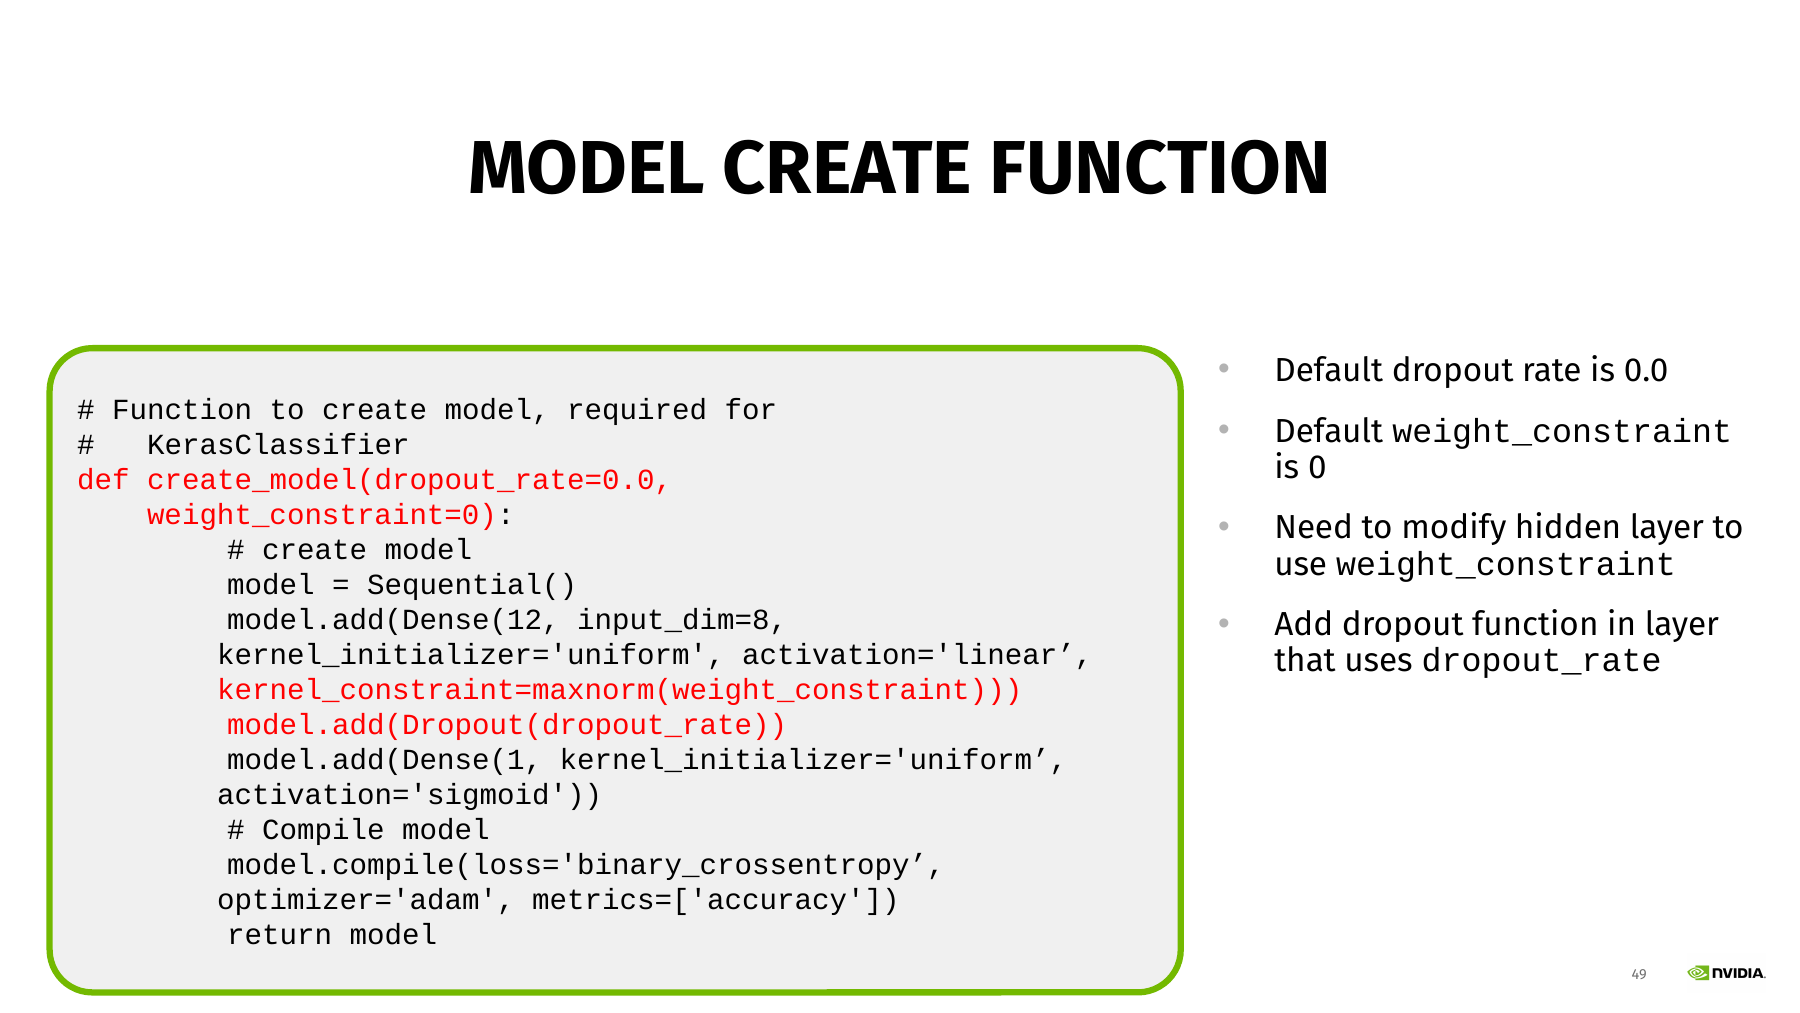

# Model create function
Default dropout rate is 0.0
Default weight_constraint is 0
Need to modify hidden layer to use weight_constraint
Add dropout function in layer that uses dropout_rate
# Function to create model, required for
#   KerasClassifier
def create_model(dropout_rate=0.0,
    weight_constraint=0):
	# create model
	model = Sequential()
	model.add(Dense(12, input_dim=8,
        kernel_initializer='uniform', activation='linear’,
        kernel_constraint=maxnorm(weight_constraint)))
	model.add(Dropout(dropout_rate))
	model.add(Dense(1, kernel_initializer='uniform’,
        activation='sigmoid'))
	# Compile model
	model.compile(loss='binary_crossentropy’,
        optimizer='adam', metrics=['accuracy'])
	return model